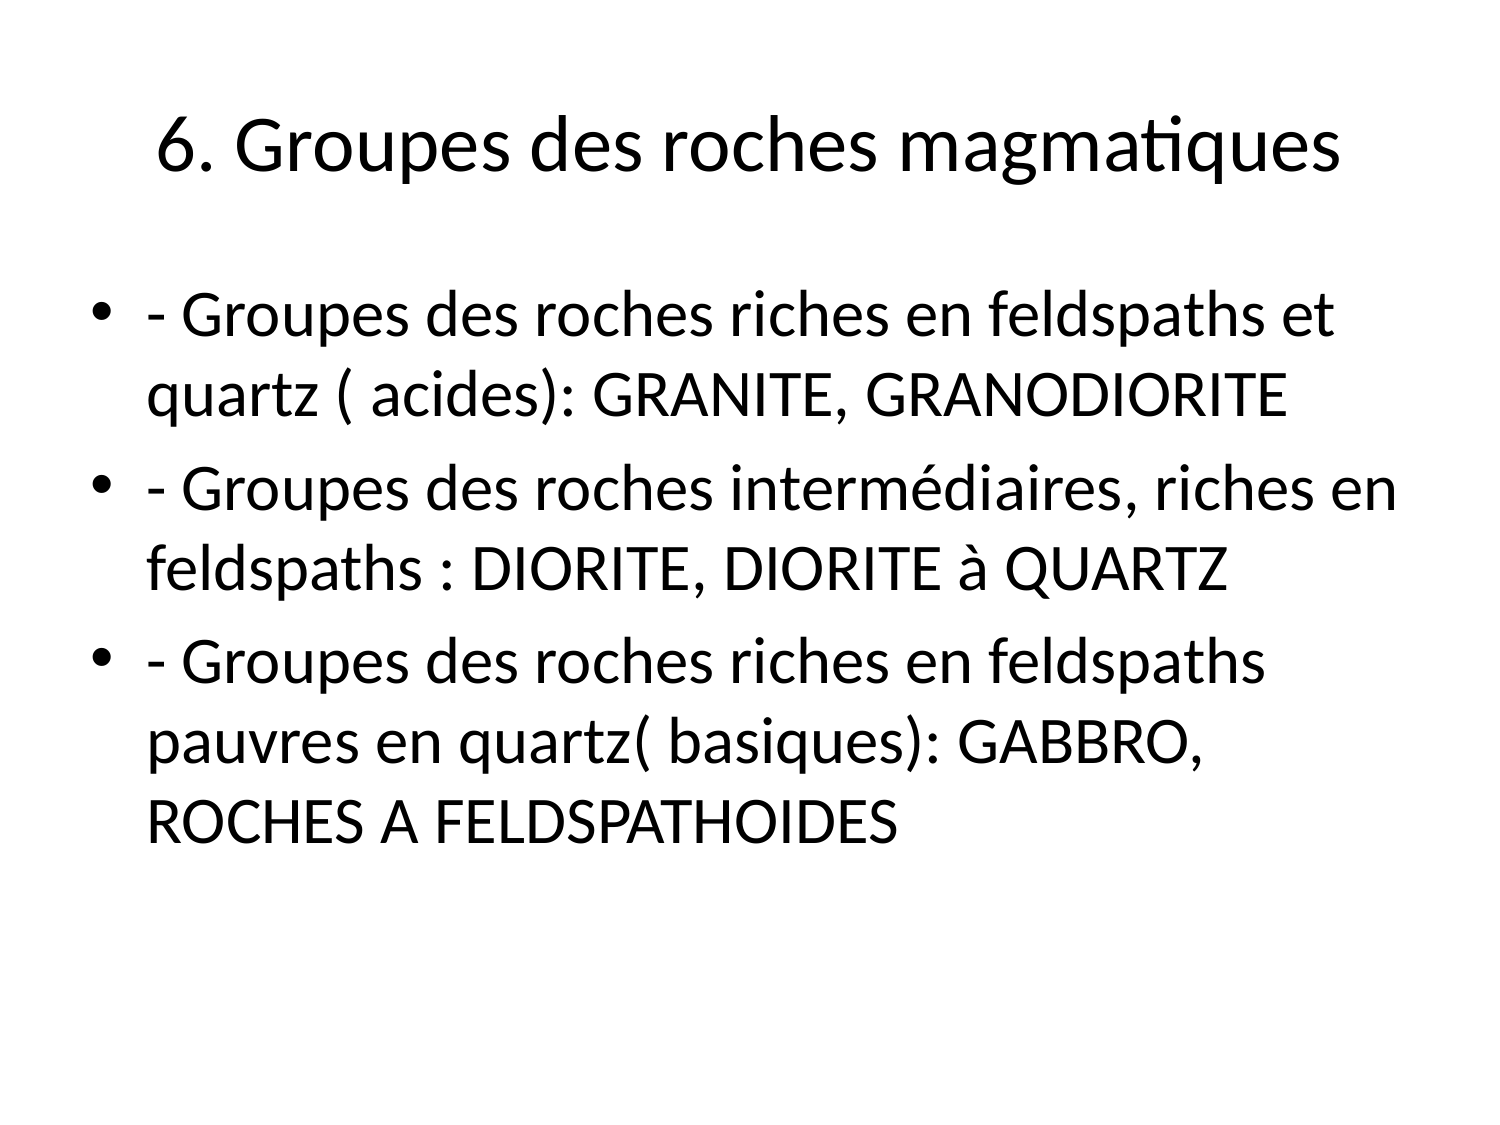

# 6. Groupes des roches magmatiques
- Groupes des roches riches en feldspaths et quartz ( acides): GRANITE, GRANODIORITE
- Groupes des roches intermédiaires, riches en feldspaths : DIORITE, DIORITE à QUARTZ
- Groupes des roches riches en feldspaths pauvres en quartz( basiques): GABBRO, ROCHES A FELDSPATHOIDES